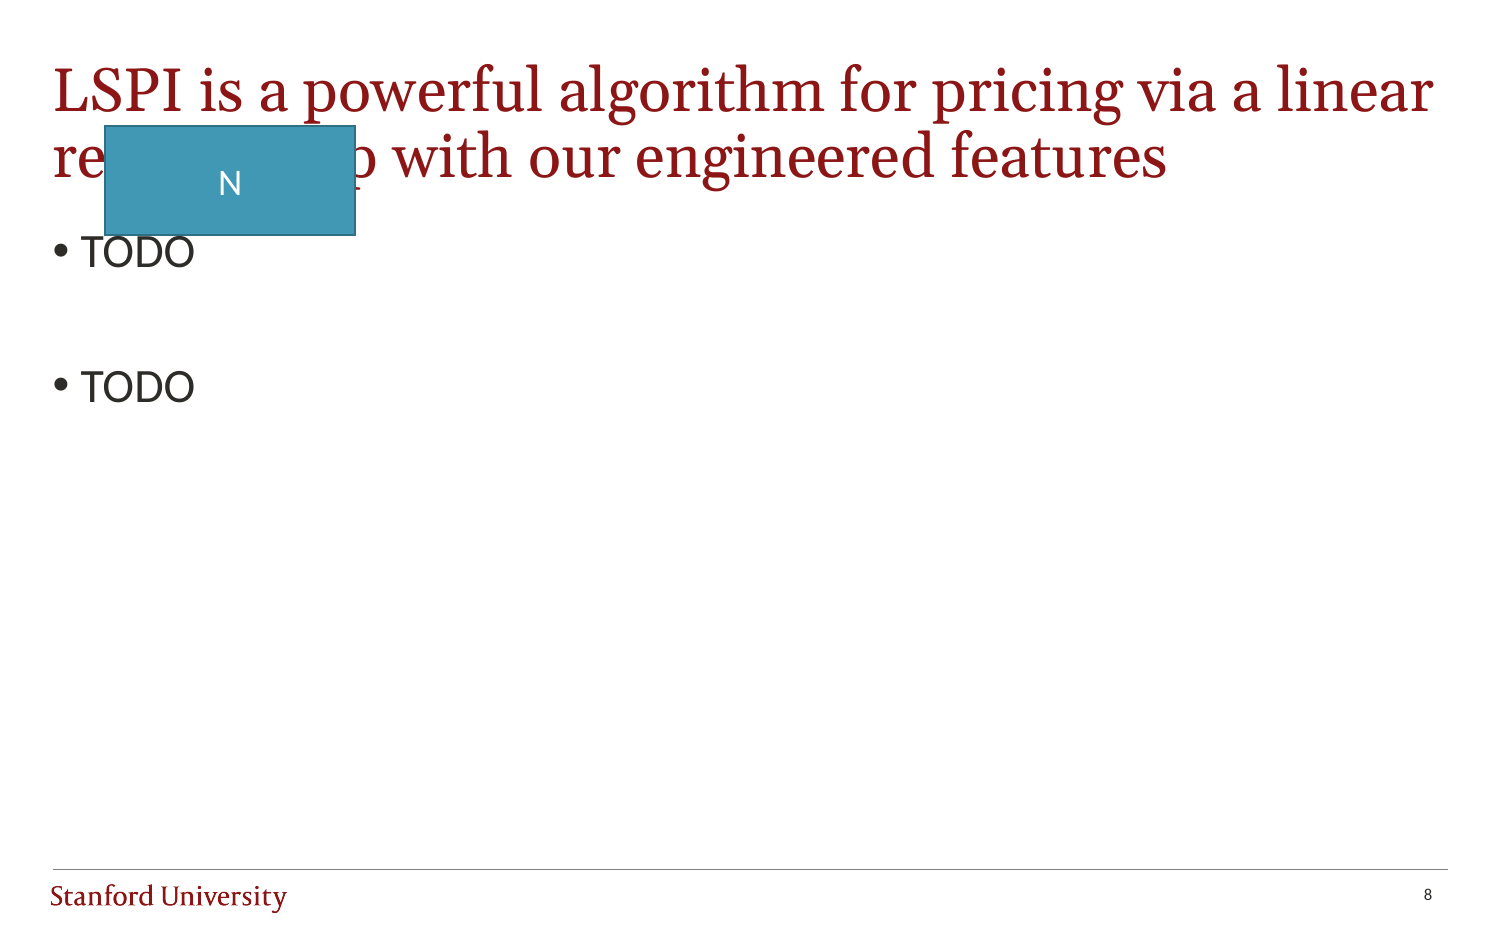

# LSPI is a powerful algorithm for pricing via a linear relationship with our engineered features
N
TODO

TODO

8